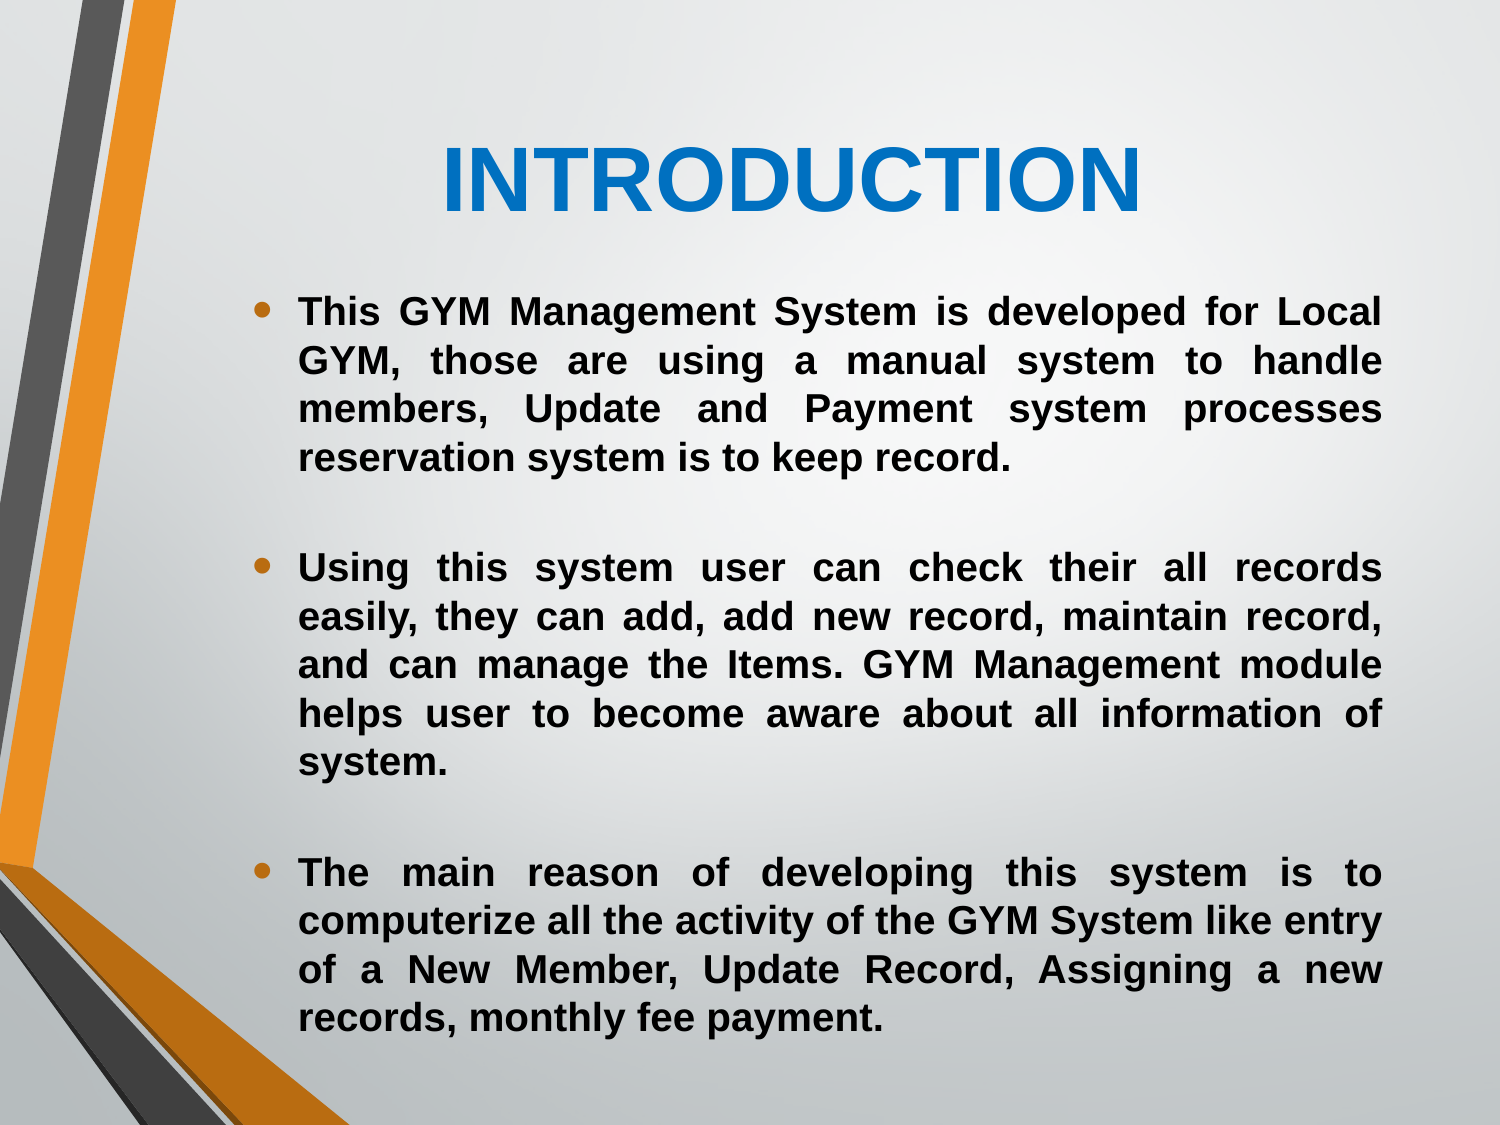

# INTRODUCTION
This GYM Management System is developed for Local GYM, those are using a manual system to handle members, Update and Payment system processes reservation system is to keep record.

Using this system user can check their all records easily, they can add, add new record, maintain record, and can manage the Items. GYM Management module helps user to become aware about all information of system.

The main reason of developing this system is to computerize all the activity of the GYM System like entry of a New Member, Update Record, Assigning a new records, monthly fee payment.